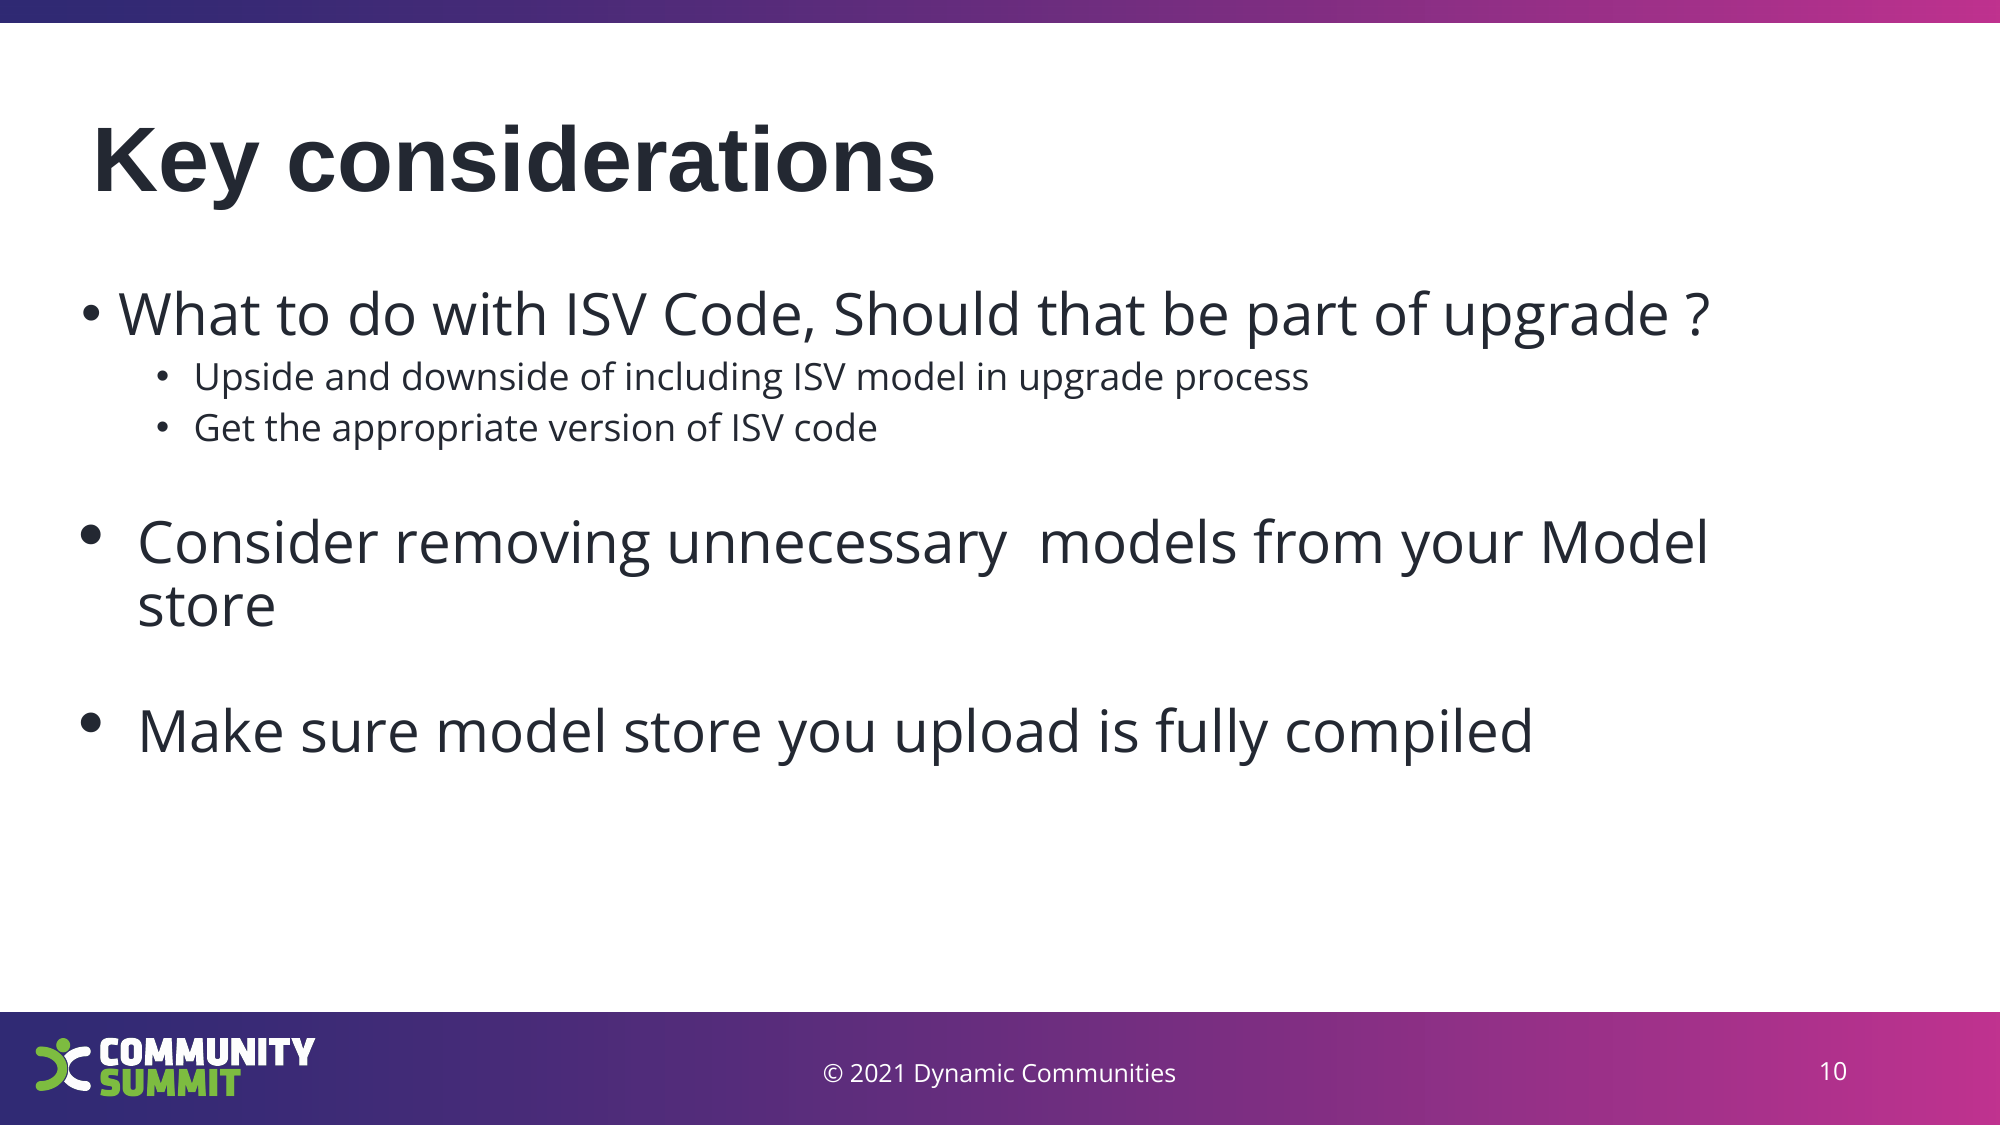

# Key considerations
What to do with ISV Code, Should that be part of upgrade ?
Upside and downside of including ISV model in upgrade process
Get the appropriate version of ISV code

Consider removing unnecessary  models from your Model store

Make sure model store you upload is fully compiled

© 2021 Dynamic Communities
10